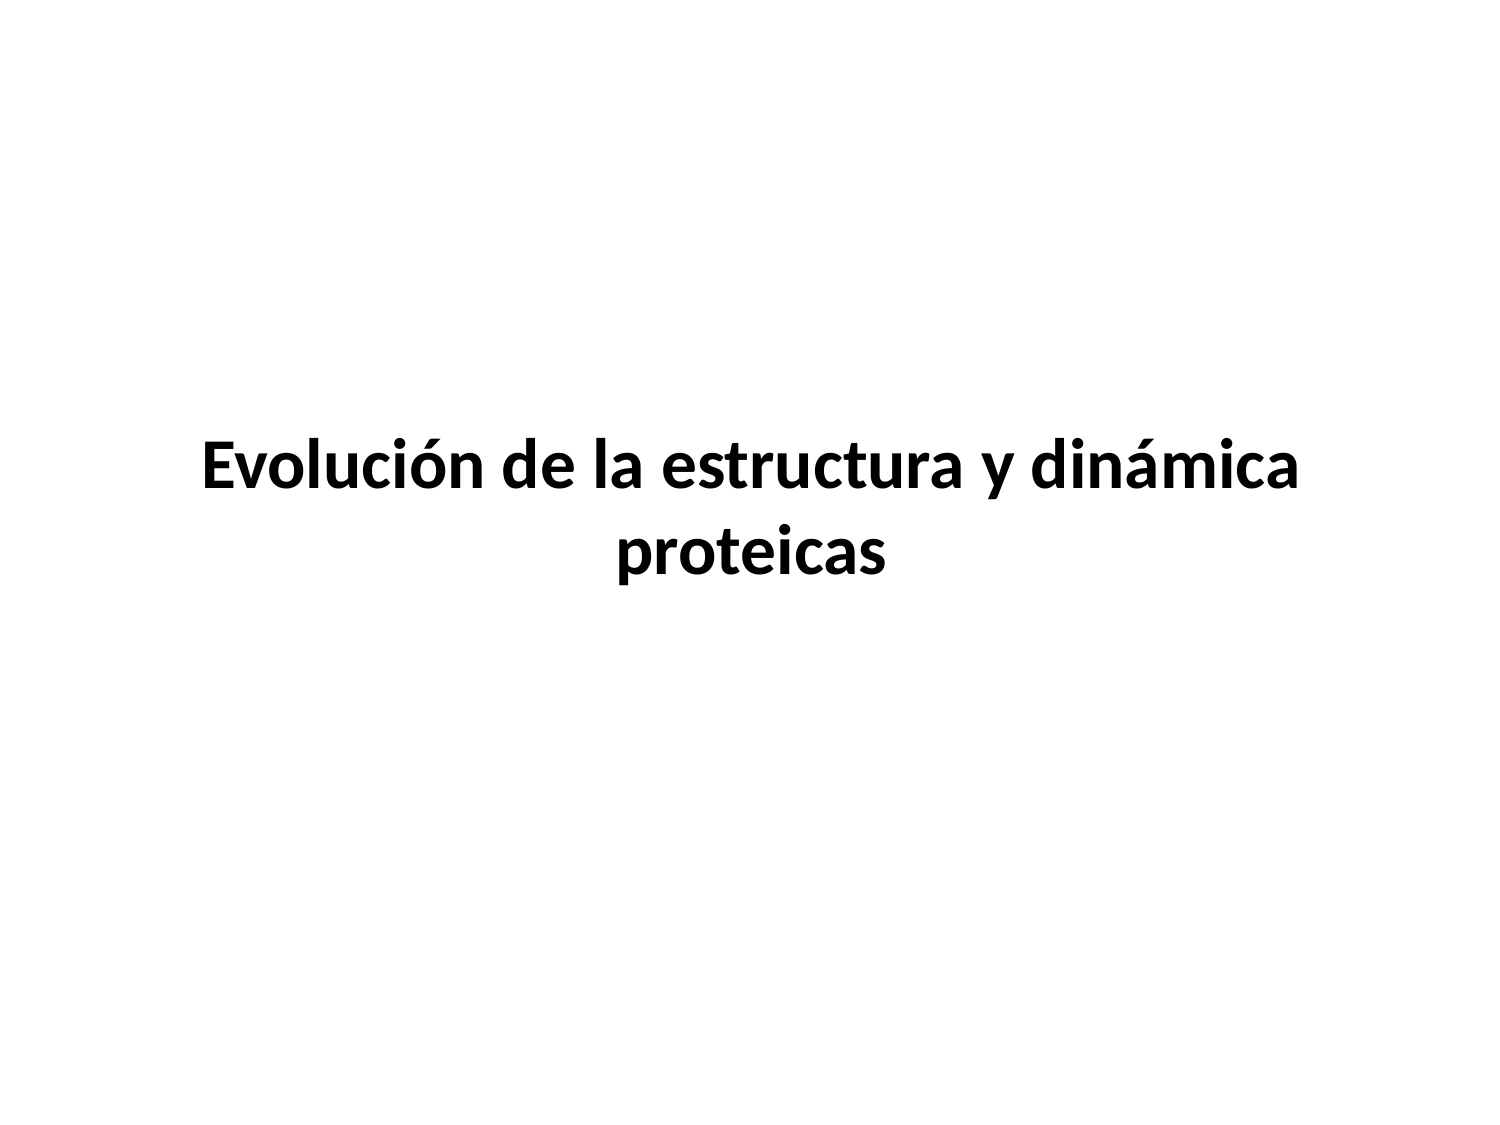

# Evolución de la estructura y dinámica proteicas